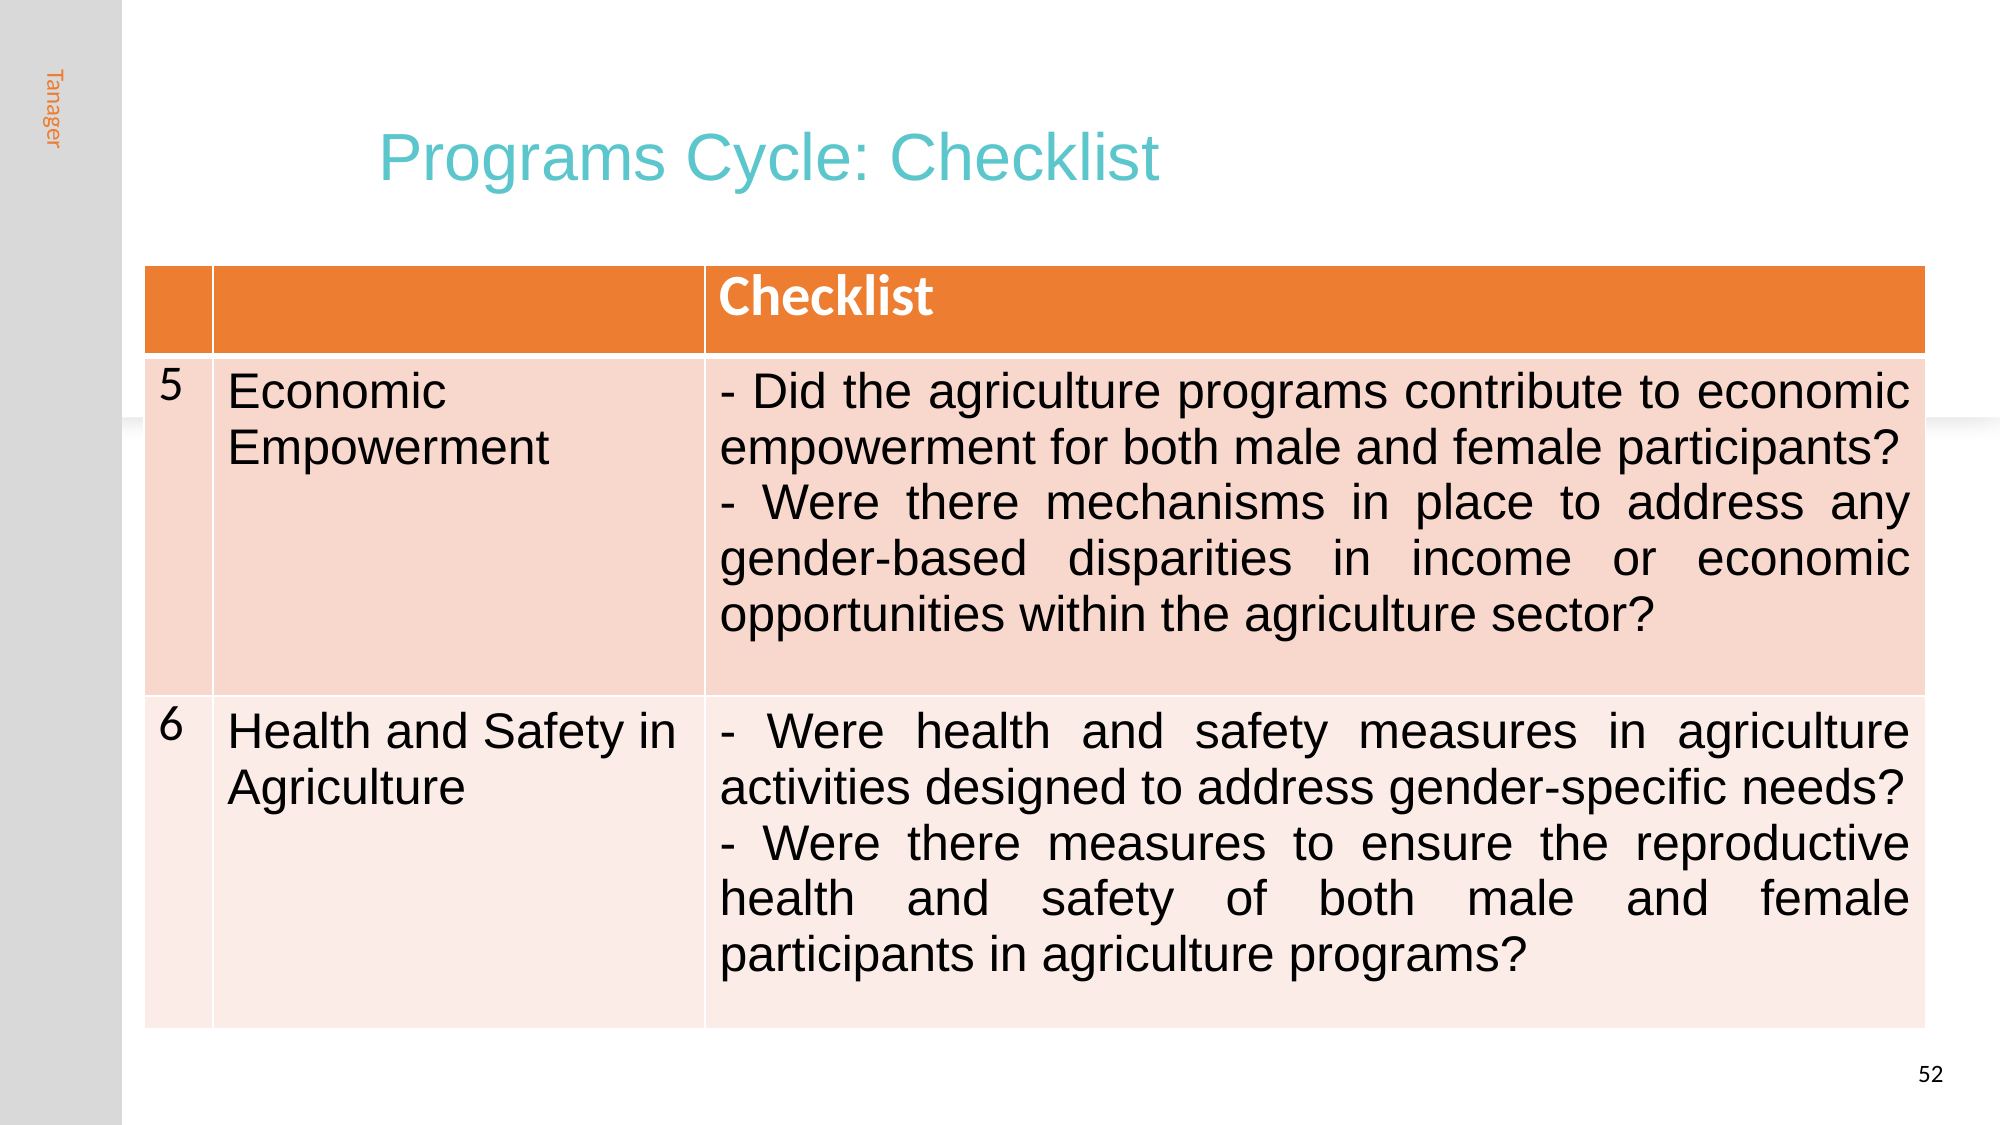

Programs Cycle: Checklist
|  |  | Checklist |
| --- | --- | --- |
| 5 | Economic Empowerment | - Did the agriculture programs contribute to economic empowerment for both male and female participants? - Were there mechanisms in place to address any gender-based disparities in income or economic opportunities within the agriculture sector? |
| 6 | Health and Safety in Agriculture | - Were health and safety measures in agriculture activities designed to address gender-specific needs? - Were there measures to ensure the reproductive health and safety of both male and female participants in agriculture programs? |

Tanager
52